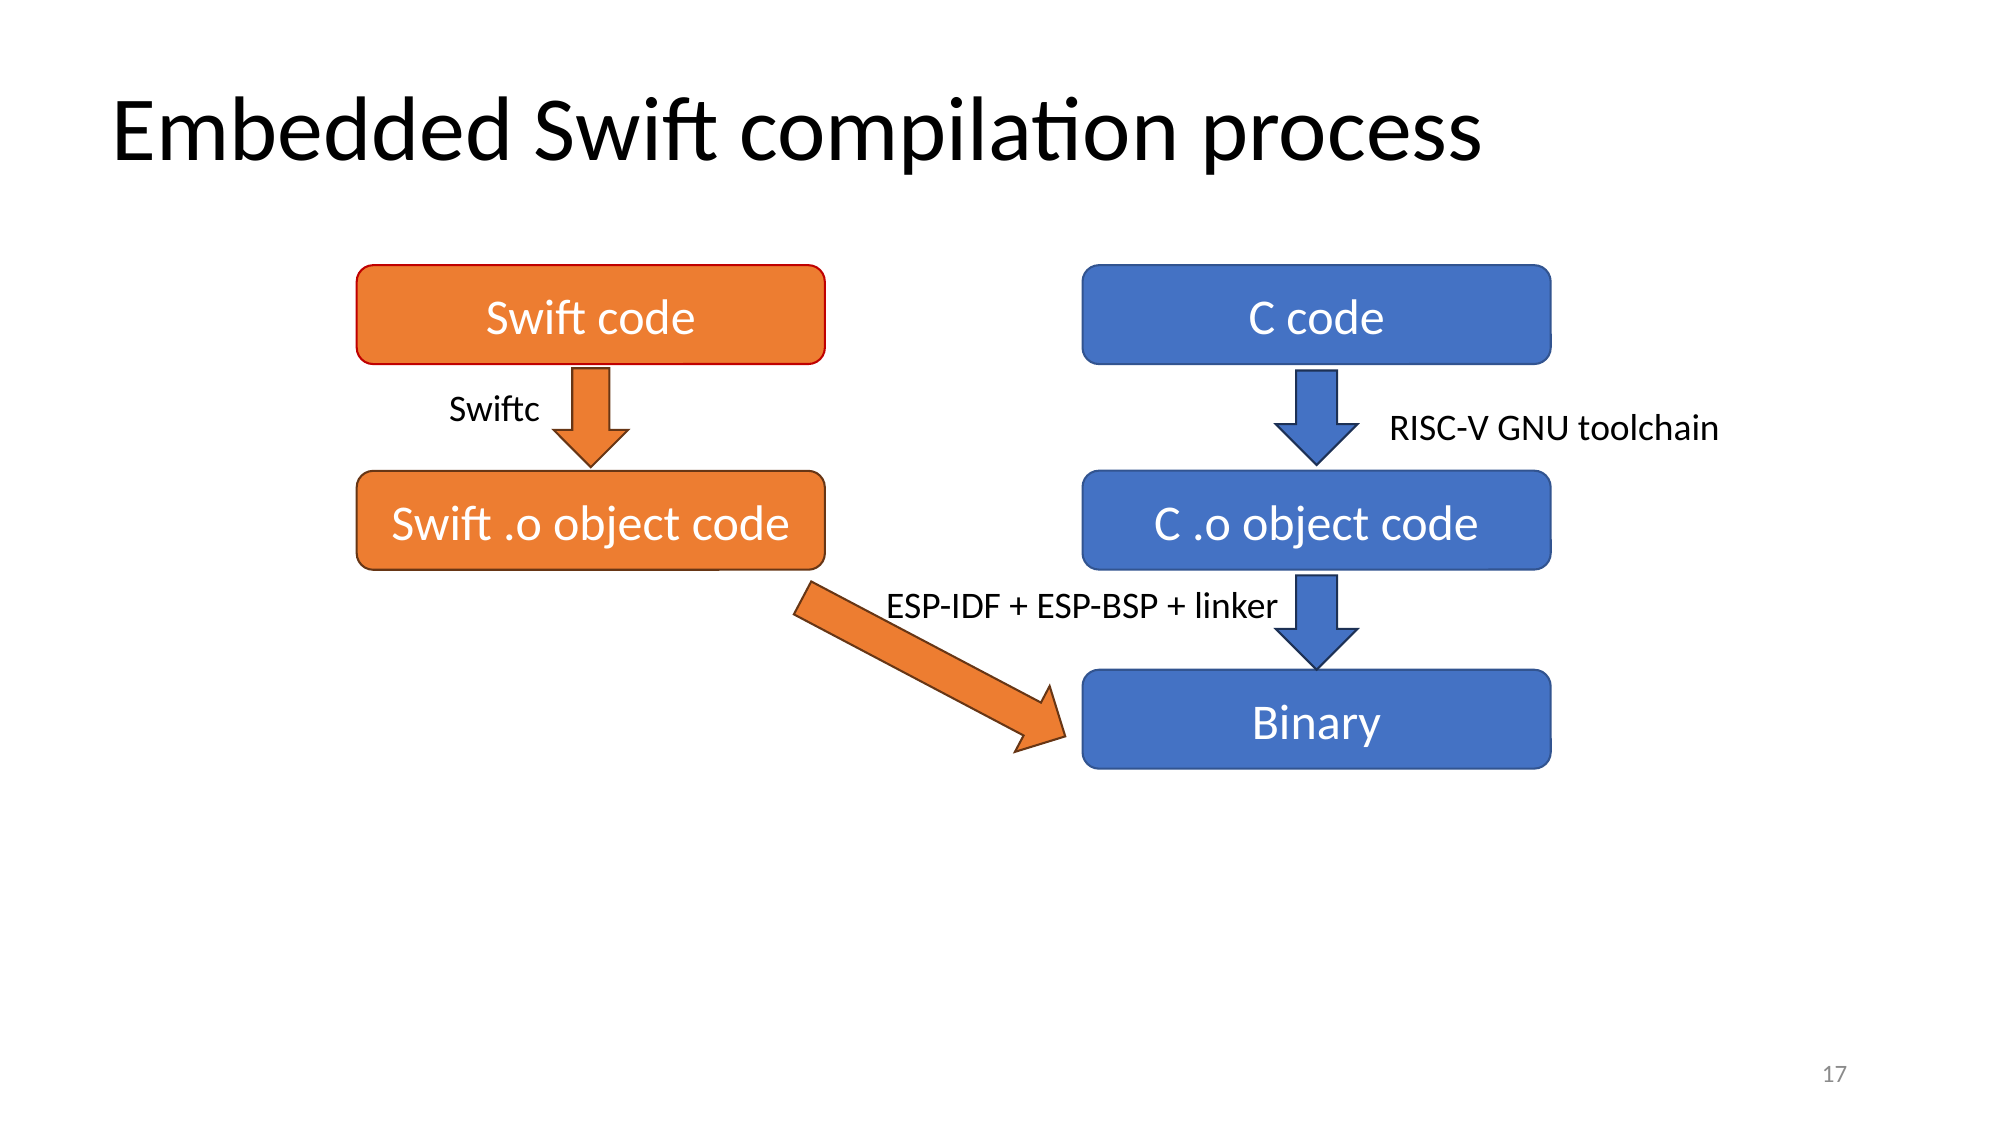

# Embedded Swift compilation process
C code
Swift code

Swiftc
RISC-V GNU toolchain
C .o object code
Swift .o object code

ESP-IDF + ESP-BSP + linker

Binary
17